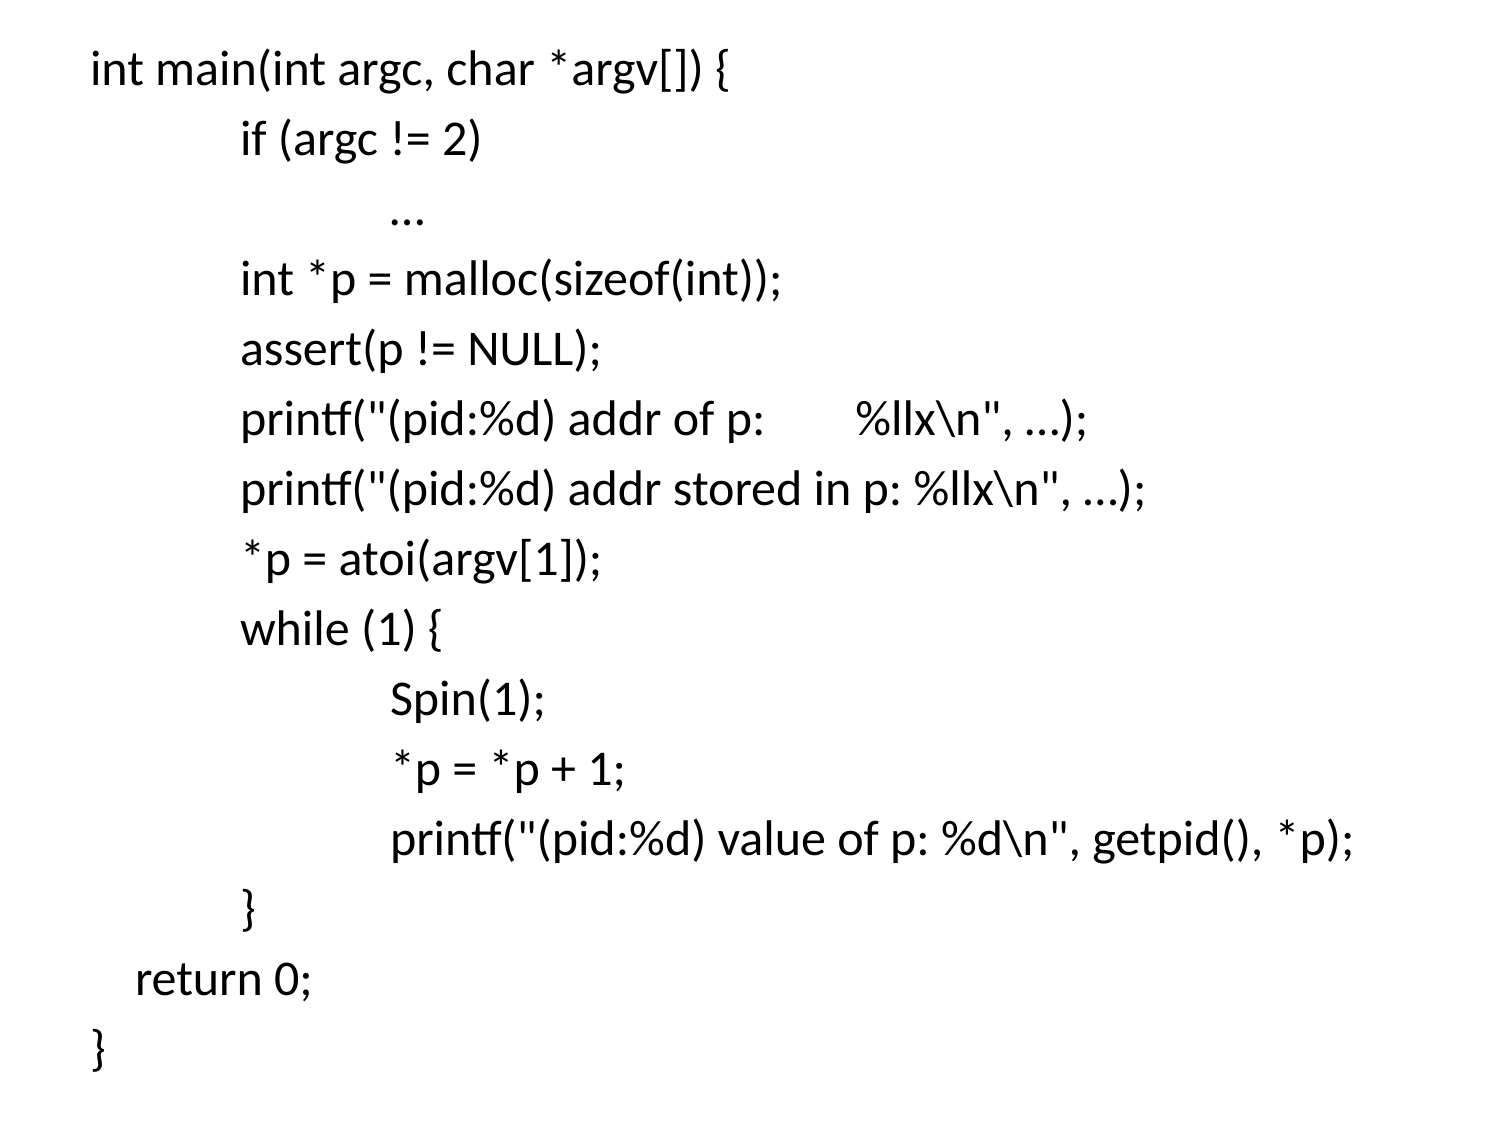

int main(int argc, char *argv[]) {
	if (argc != 2)
		…
	int *p = malloc(sizeof(int));
	assert(p != NULL);
	printf("(pid:%d) addr of p:        %llx\n", …);
	printf("(pid:%d) addr stored in p: %llx\n", …);
	*p = atoi(argv[1]);
	while (1) {
		Spin(1);
		*p = *p + 1;
		printf("(pid:%d) value of p: %d\n", getpid(), *p);
	}
    return 0;
}